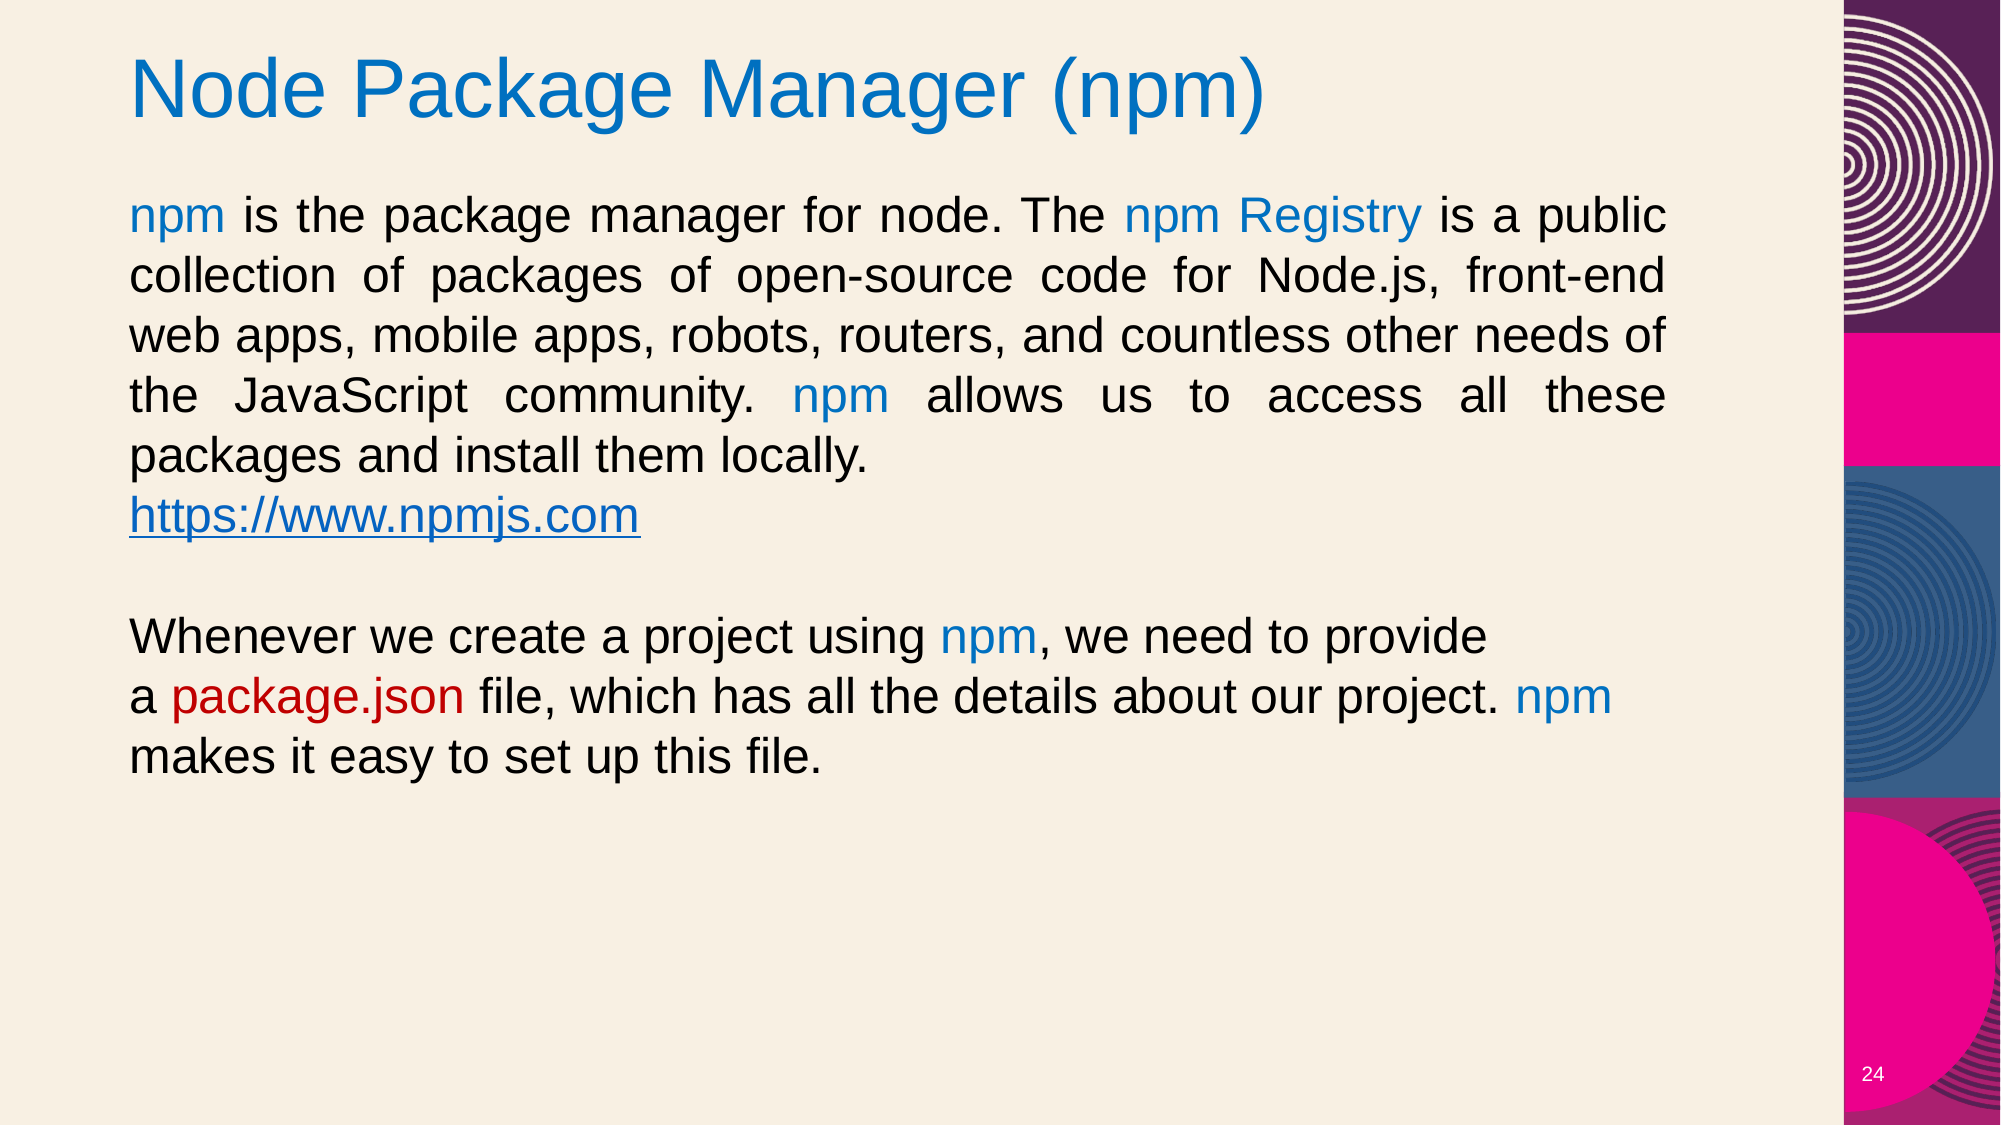

Node Package Manager (npm)
npm is the package manager for node. The npm Registry is a public collection of packages of open-source code for Node.js, front-end web apps, mobile apps, robots, routers, and countless other needs of the JavaScript community. npm allows us to access all these packages and install them locally.
https://www.npmjs.com

Whenever we create a project using npm, we need to provide a package.json file, which has all the details about our project. npm makes it easy to set up this file.
24